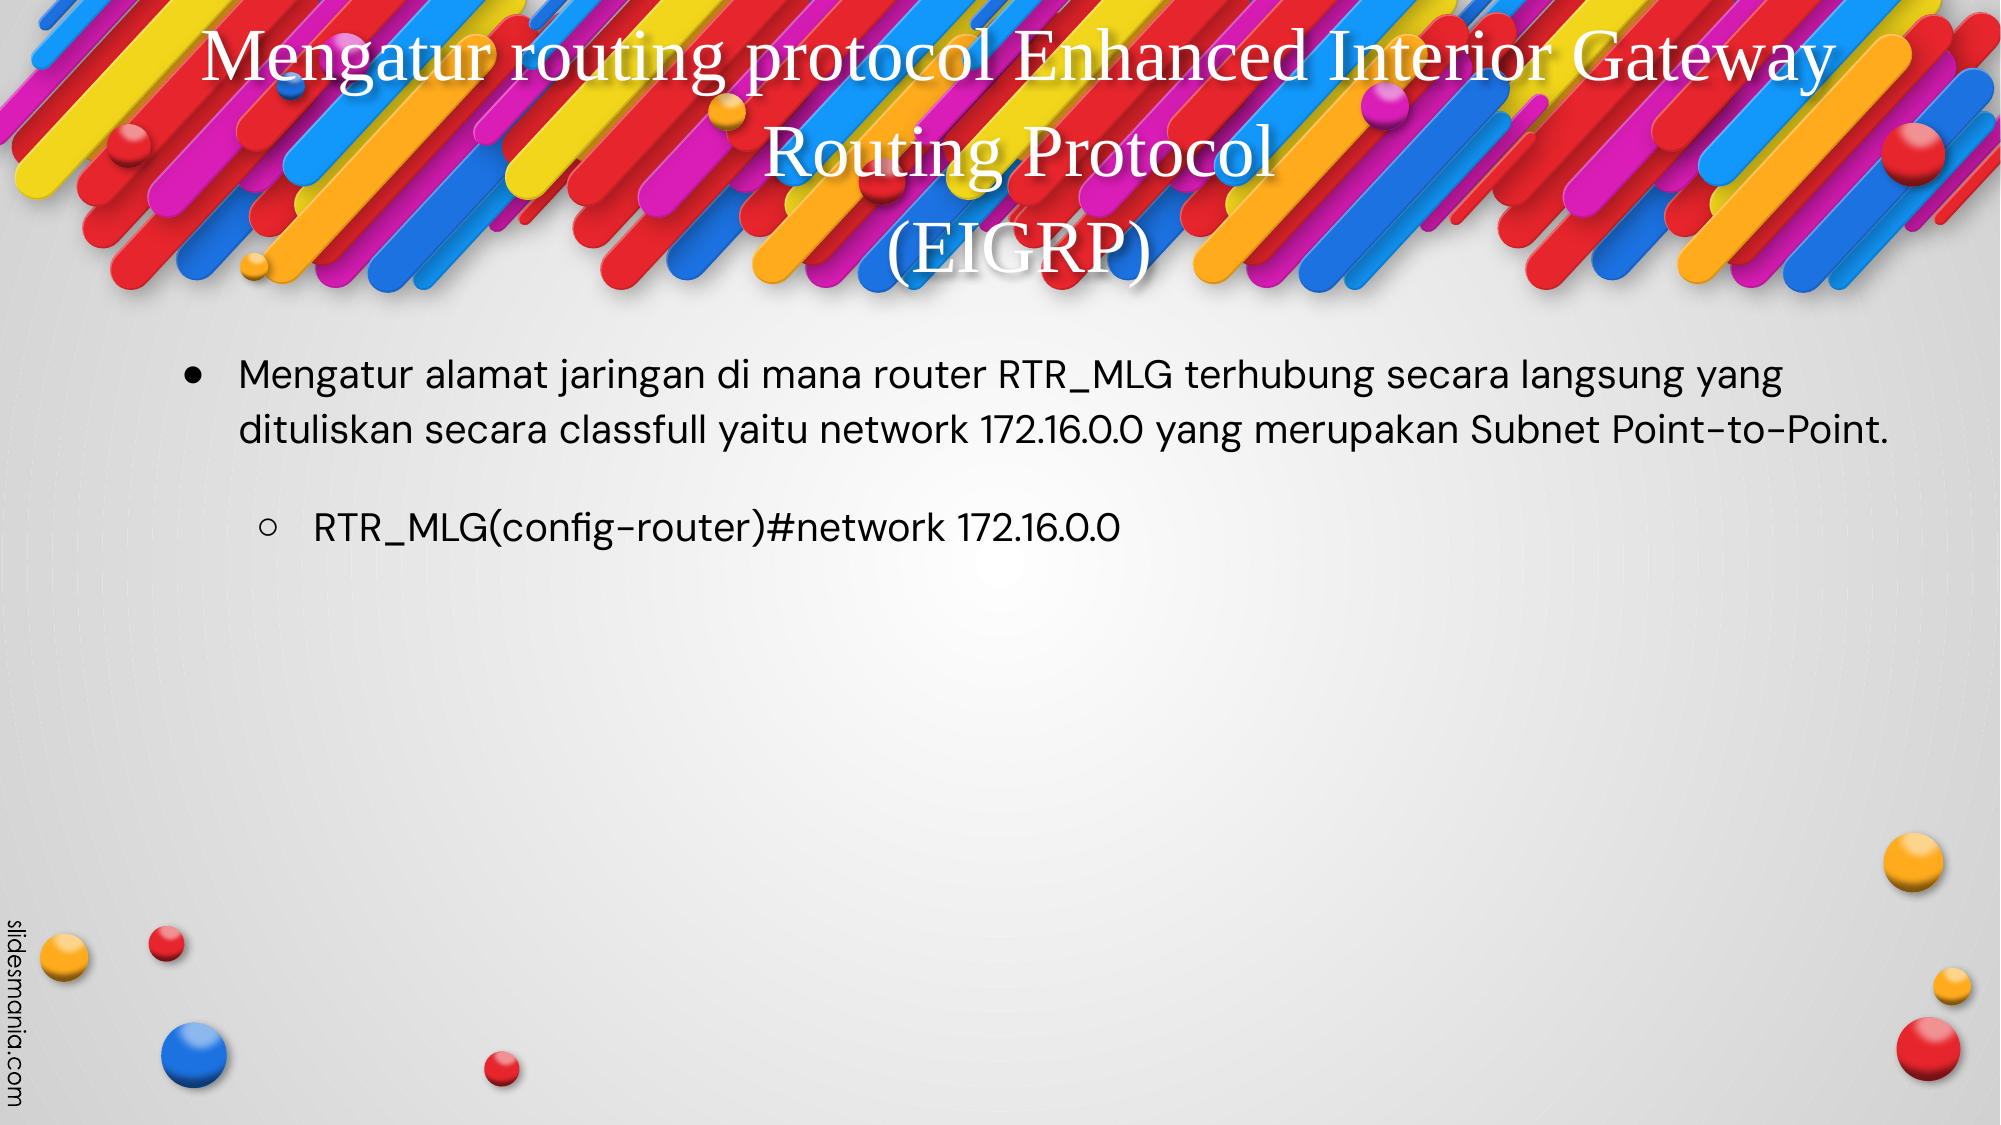

# Mengatur routing protocol Enhanced Interior Gateway Routing Protocol (EIGRP)
Mengatur alamat jaringan di mana router RTR_MLG terhubung secara langsung yang dituliskan secara classfull yaitu network 172.16.0.0 yang merupakan Subnet Point-to-Point.
RTR_MLG(config-router)#network 172.16.0.0